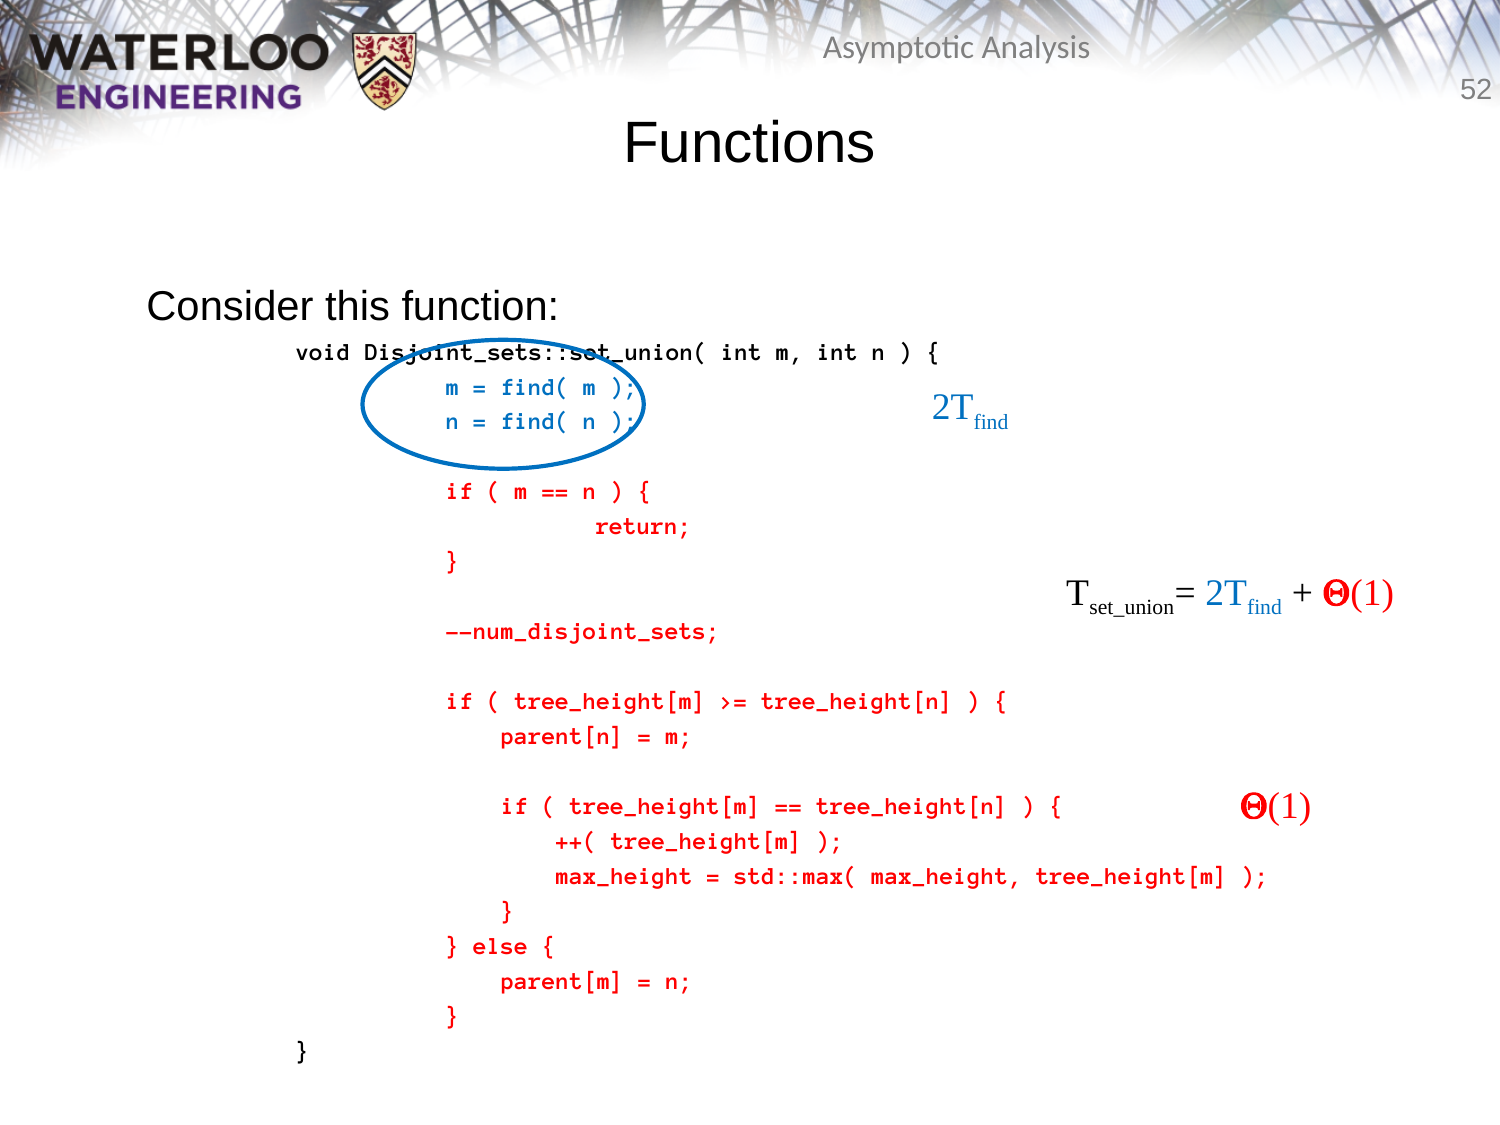

Functions
	Consider this function:
		void Disjoint_sets::set_union( int m, int n ) {
			m = find( m );
			n = find( n );

			if ( m == n ) {
				return;
			}

			--num_disjoint_sets;

			if ( tree_height[m] >= tree_height[n] ) {
			    parent[n] = m;

			    if ( tree_height[m] == tree_height[n] ) {
			        ++( tree_height[m] );
			        max_height = std::max( max_height, tree_height[m] );
			    }
			} else {
			    parent[m] = n;
			}
		}

2Tfind
Tset_union= 2Tfind + Θ(1)
Θ(1)